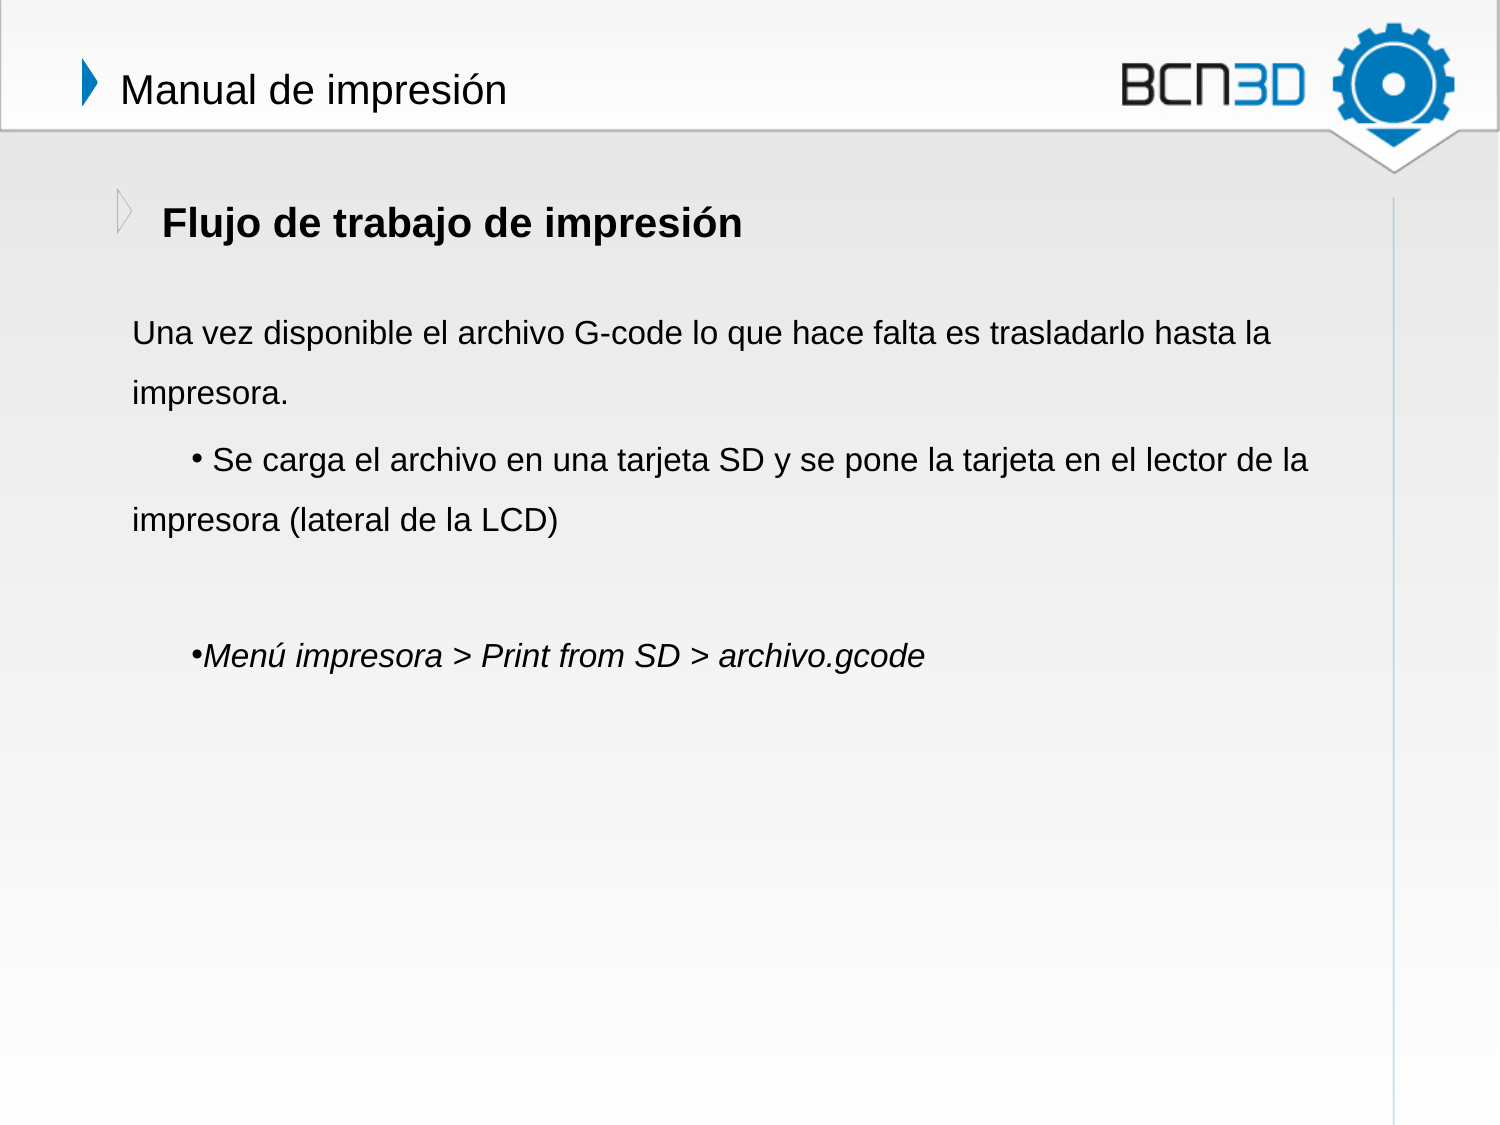

# Manual de impresión
Flujo de trabajo de impresión
Una vez disponible el archivo G-code lo que hace falta es trasladarlo hasta la impresora.
 Se carga el archivo en una tarjeta SD y se pone la tarjeta en el lector de la impresora (lateral de la LCD)

Menú impresora > Print from SD > archivo.gcode